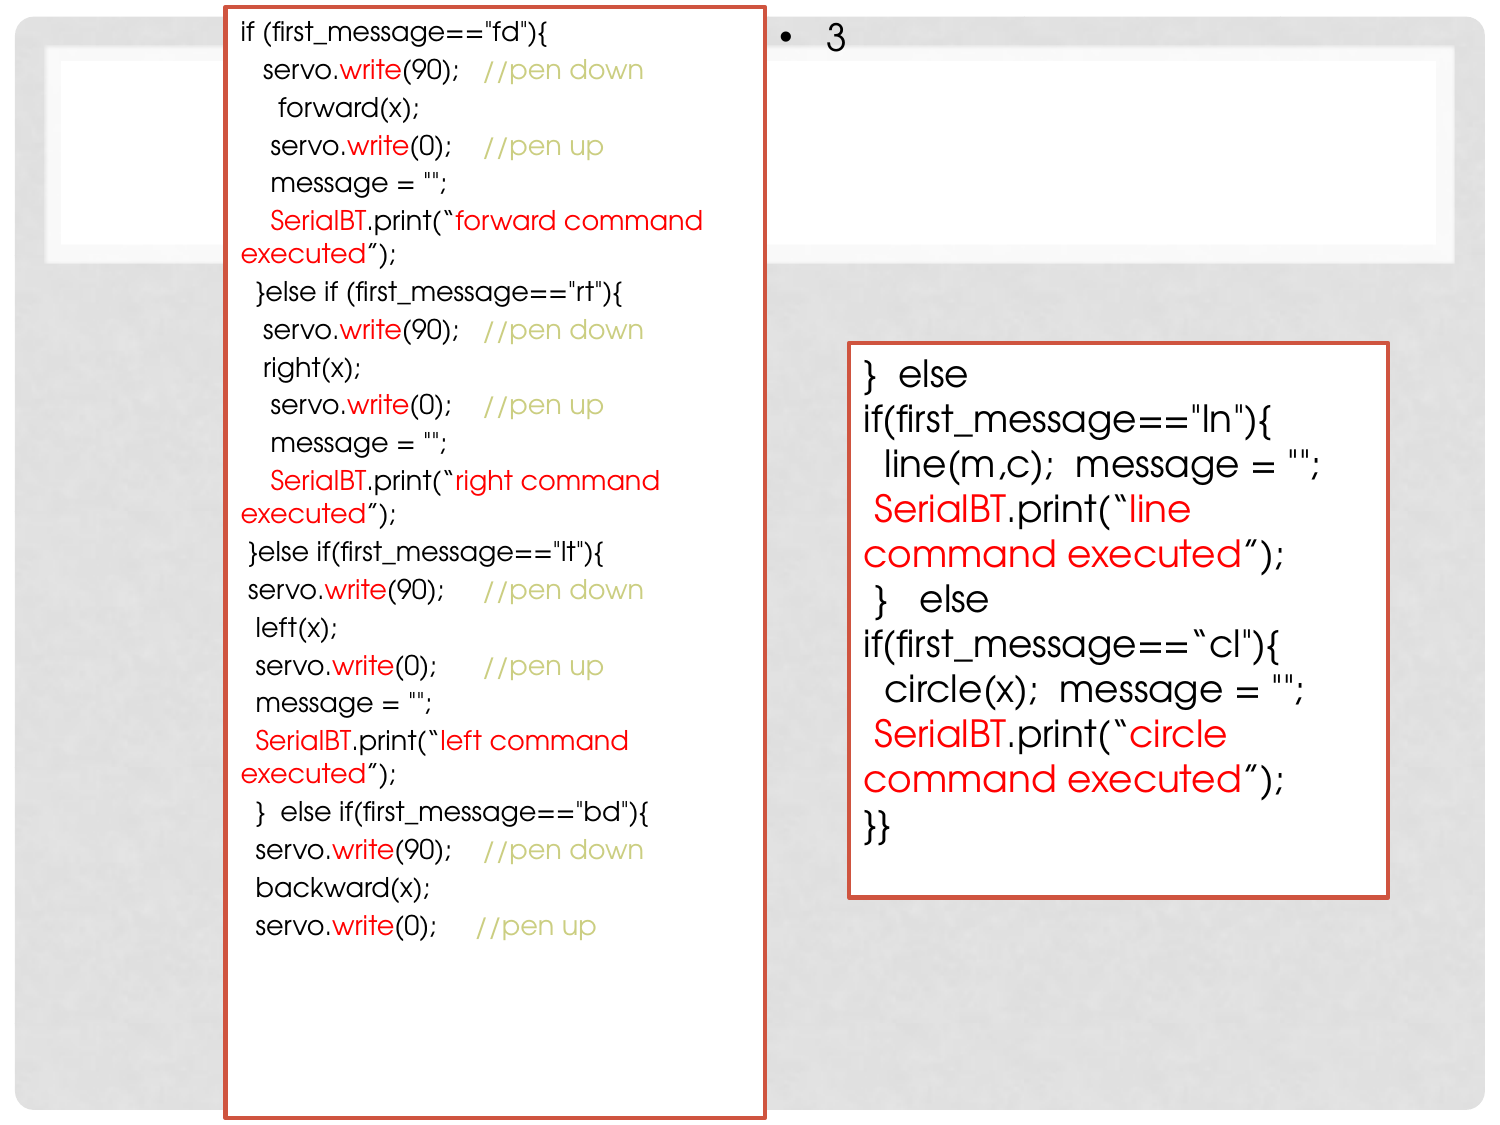

if (first_message=="fd"){
   servo.write(90);   //pen down
     forward(x);
    servo.write(0);    //pen up
    message = "";
    SerialBT.print(“forward command executed”);
  }else if (first_message=="rt"){
   servo.write(90);   //pen down
   right(x);
    servo.write(0);    //pen up
    message = "";
    SerialBT.print(“right command executed”);
 }else if(first_message=="lt"){
 servo.write(90);     //pen down
  left(x);
  servo.write(0);      //pen up
  message = "";
  SerialBT.print(“left command executed”);
  }  else if(first_message=="bd"){
  servo.write(90);    //pen down
  backward(x);
  servo.write(0);     //pen up

3
}  else if(first_message=="ln"){
  line(m,c);  message = "";
 SerialBT.print(“line command executed”);
 }   else if(first_message==“cl"){
  circle(x);  message = "";
 SerialBT.print(“circle command executed”);
}}